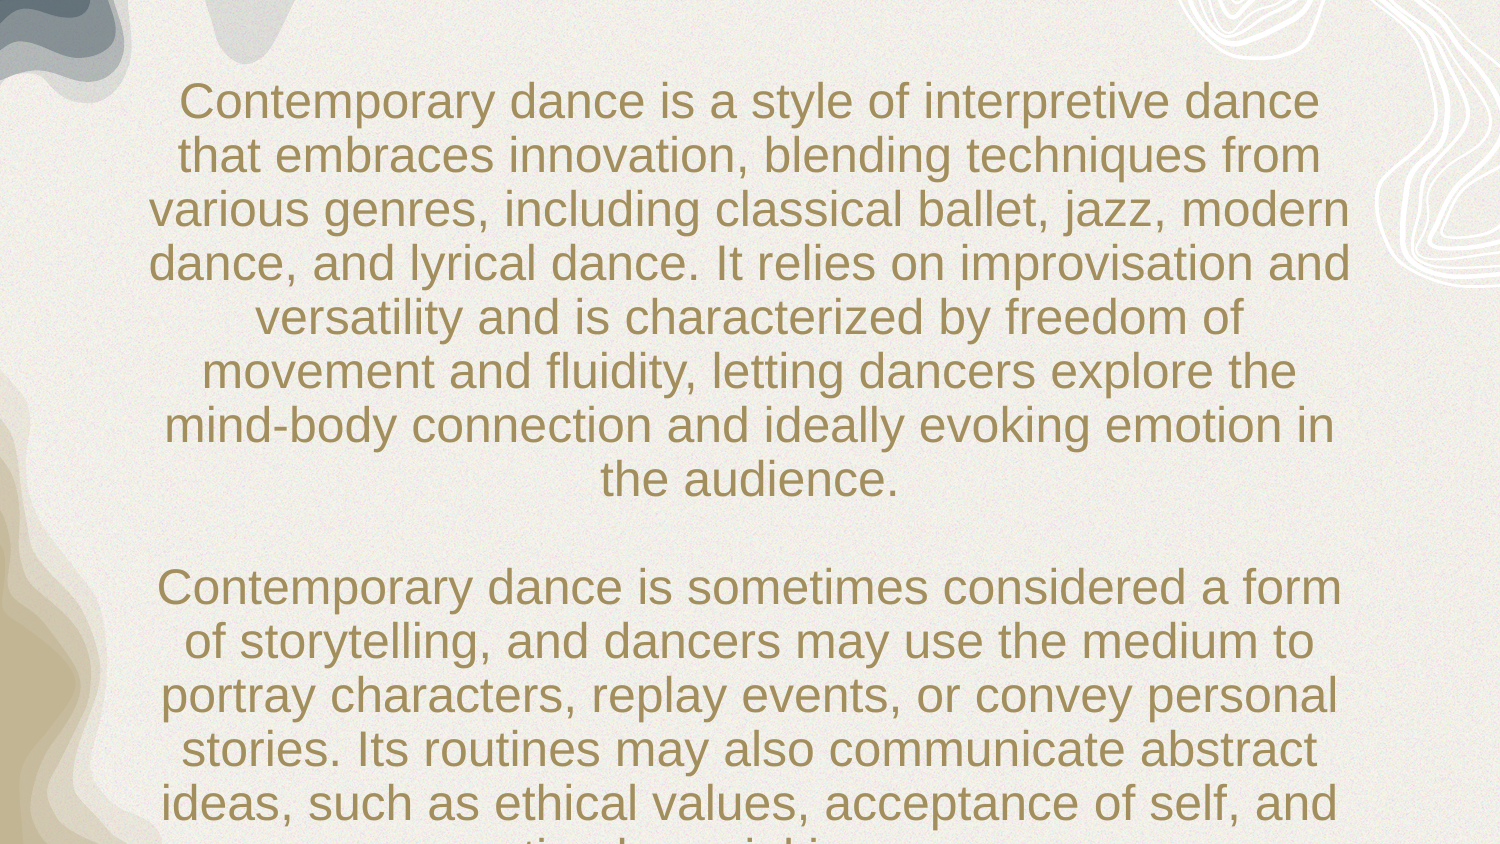

# Contemporary dance is a style of interpretive dance that embraces innovation, blending techniques from various genres, including classical ballet, jazz, modern dance, and lyrical dance. It relies on improvisation and versatility and is characterized by freedom of movement and fluidity, letting dancers explore the mind-body connection and ideally evoking emotion in the audience. Contemporary dance is sometimes considered a form of storytelling, and dancers may use the medium to portray characters, replay events, or convey personal stories. Its routines may also communicate abstract ideas, such as ethical values, acceptance of self, and timely social issues.